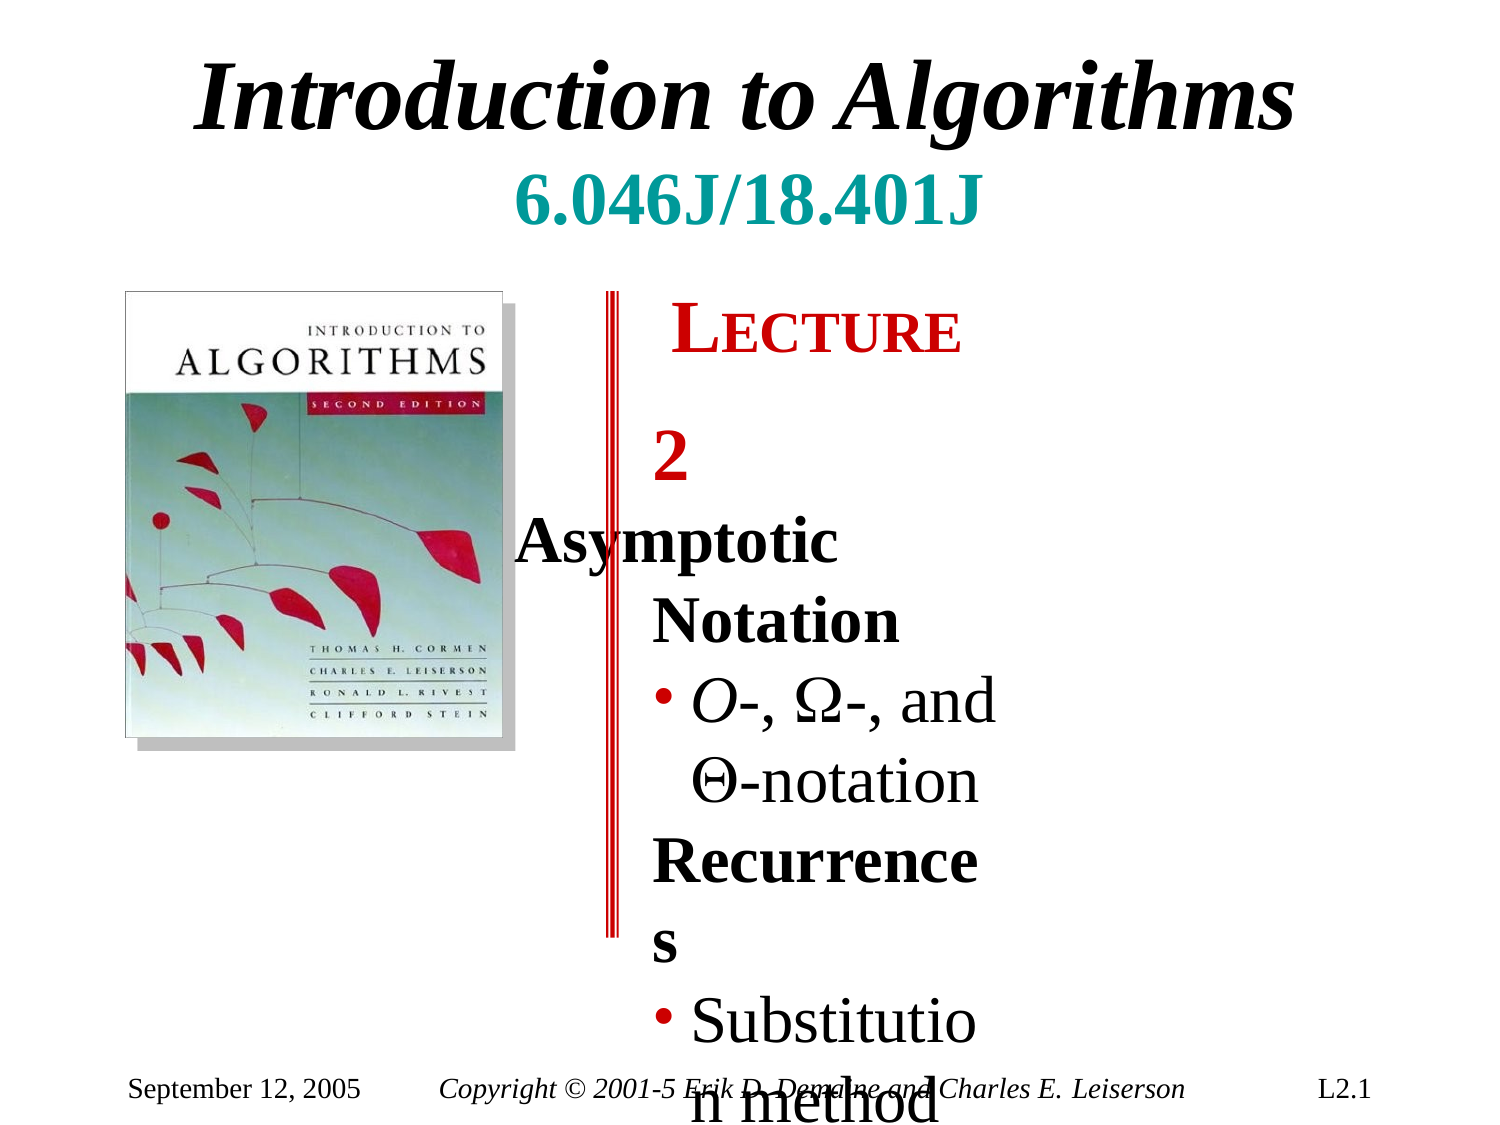

# Introduction to Algorithms
6.046J/18.401J  LECTURE 2
Asymptotic Notation
O-, Ω-, and Θ-notation
Recurrences
Substitution method
Iterating the recurrence
Recursion tree
Master method
Prof. Erik Demaine

September 12, 2005
Copyright © 2001-5 Erik D. Demaine and Charles E. Leiserson
L2.1